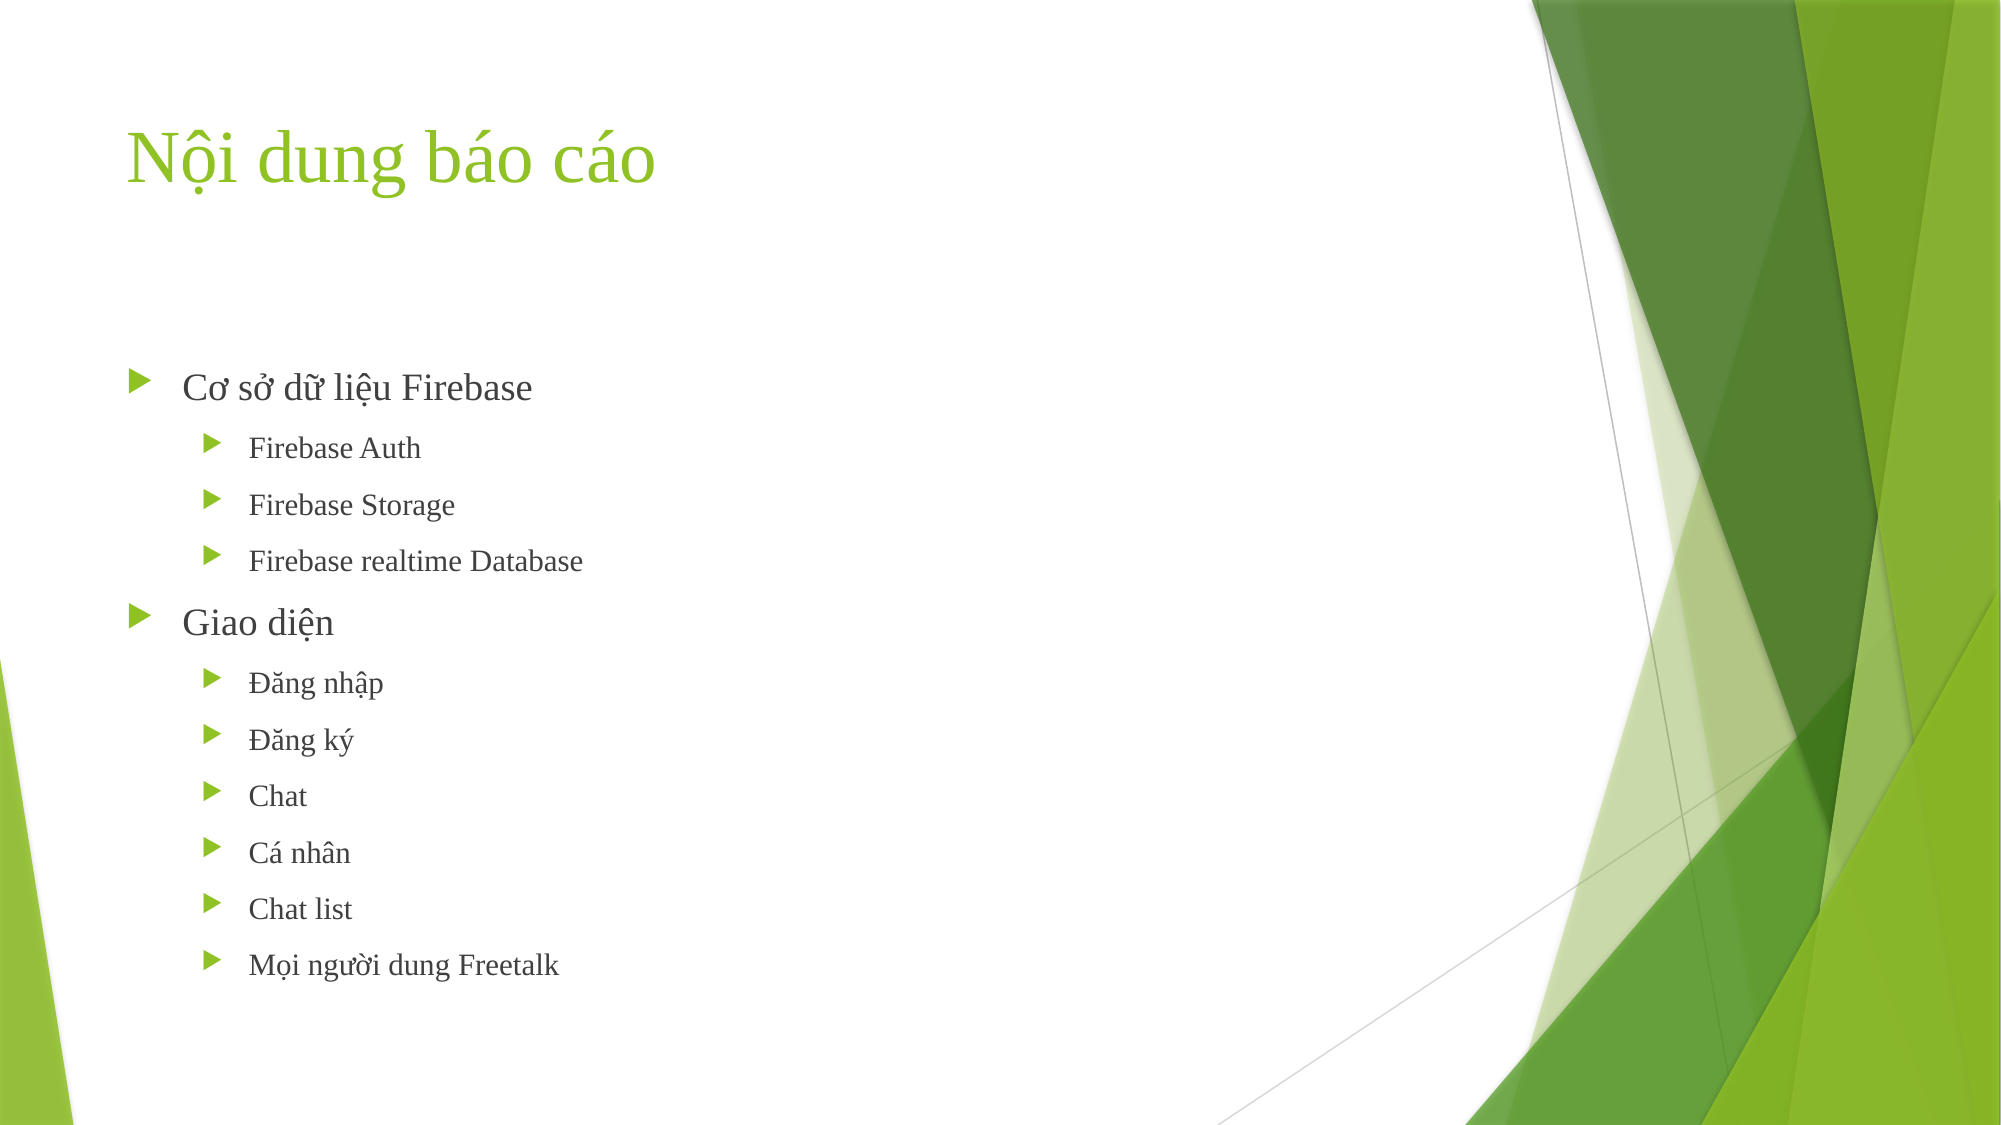

# Nội dung báo cáo
Cơ sở dữ liệu Firebase
Firebase Auth
Firebase Storage
Firebase realtime Database
Giao diện
Đăng nhập
Đăng ký
Chat
Cá nhân
Chat list
Mọi người dung Freetalk